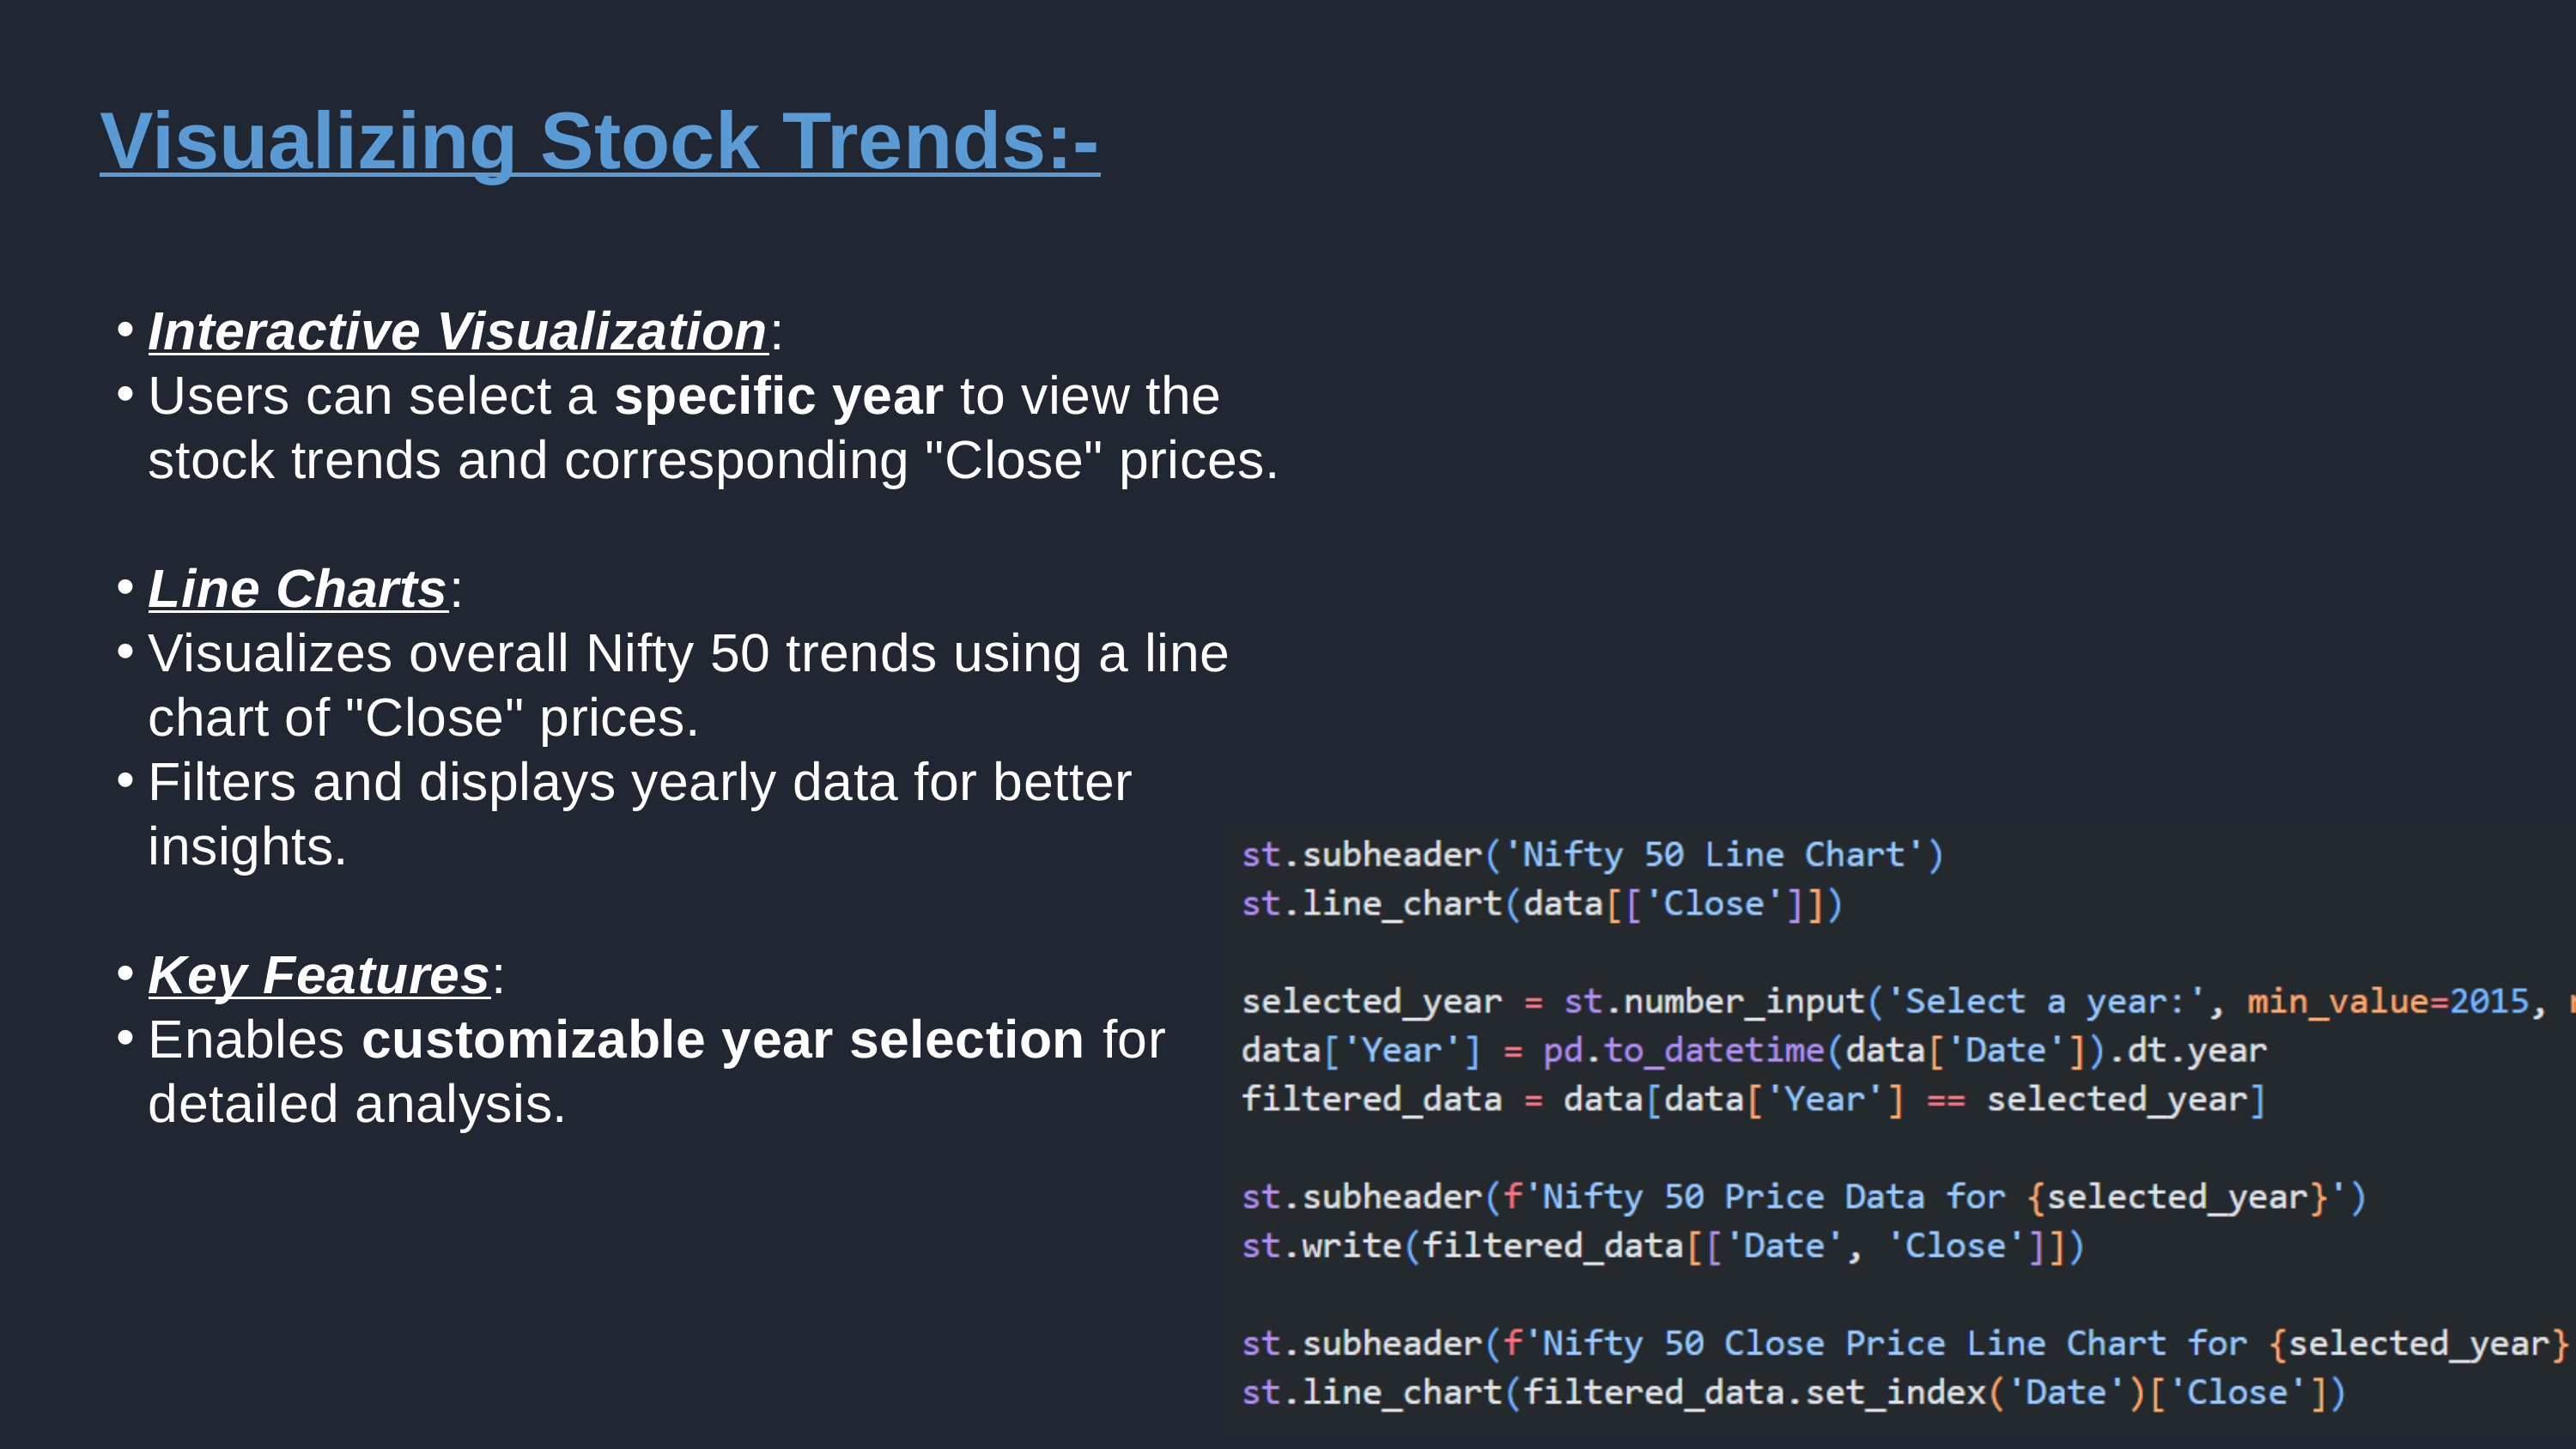

Visualizing Stock Trends:-
Interactive Visualization:
Users can select a specific year to view the stock trends and corresponding "Close" prices.

Line Charts:
Visualizes overall Nifty 50 trends using a line chart of "Close" prices.
Filters and displays yearly data for better insights.

Key Features:
Enables customizable year selection for detailed analysis.